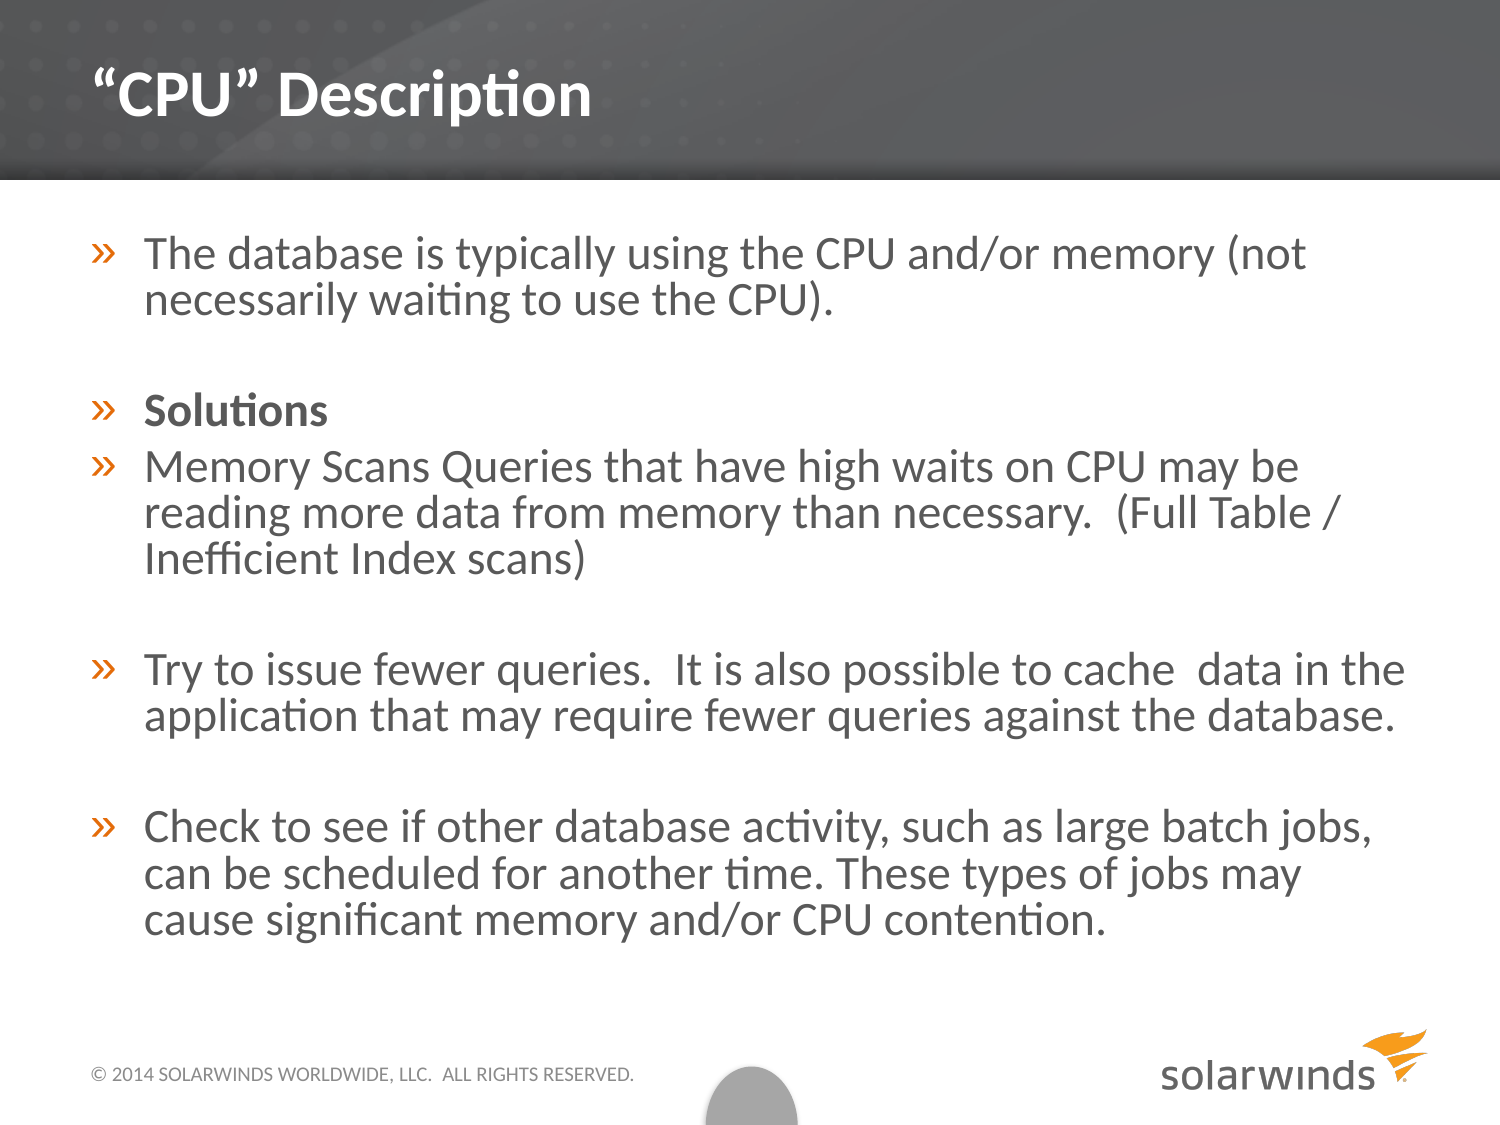

# “CPU” Description
The database is typically using the CPU and/or memory (not necessarily waiting to use the CPU).

Solutions
Memory Scans Queries that have high waits on CPU may be reading more data from memory than necessary.  (Full Table / Inefficient Index scans)

Try to issue fewer queries.  It is also possible to cache  data in the application that may require fewer queries against the database.

Check to see if other database activity, such as large batch jobs, can be scheduled for another time. These types of jobs may cause significant memory and/or CPU contention.

© 2014 SOLARWINDS WORLDWIDE, LLC.  ALL RIGHTS RESERVED.